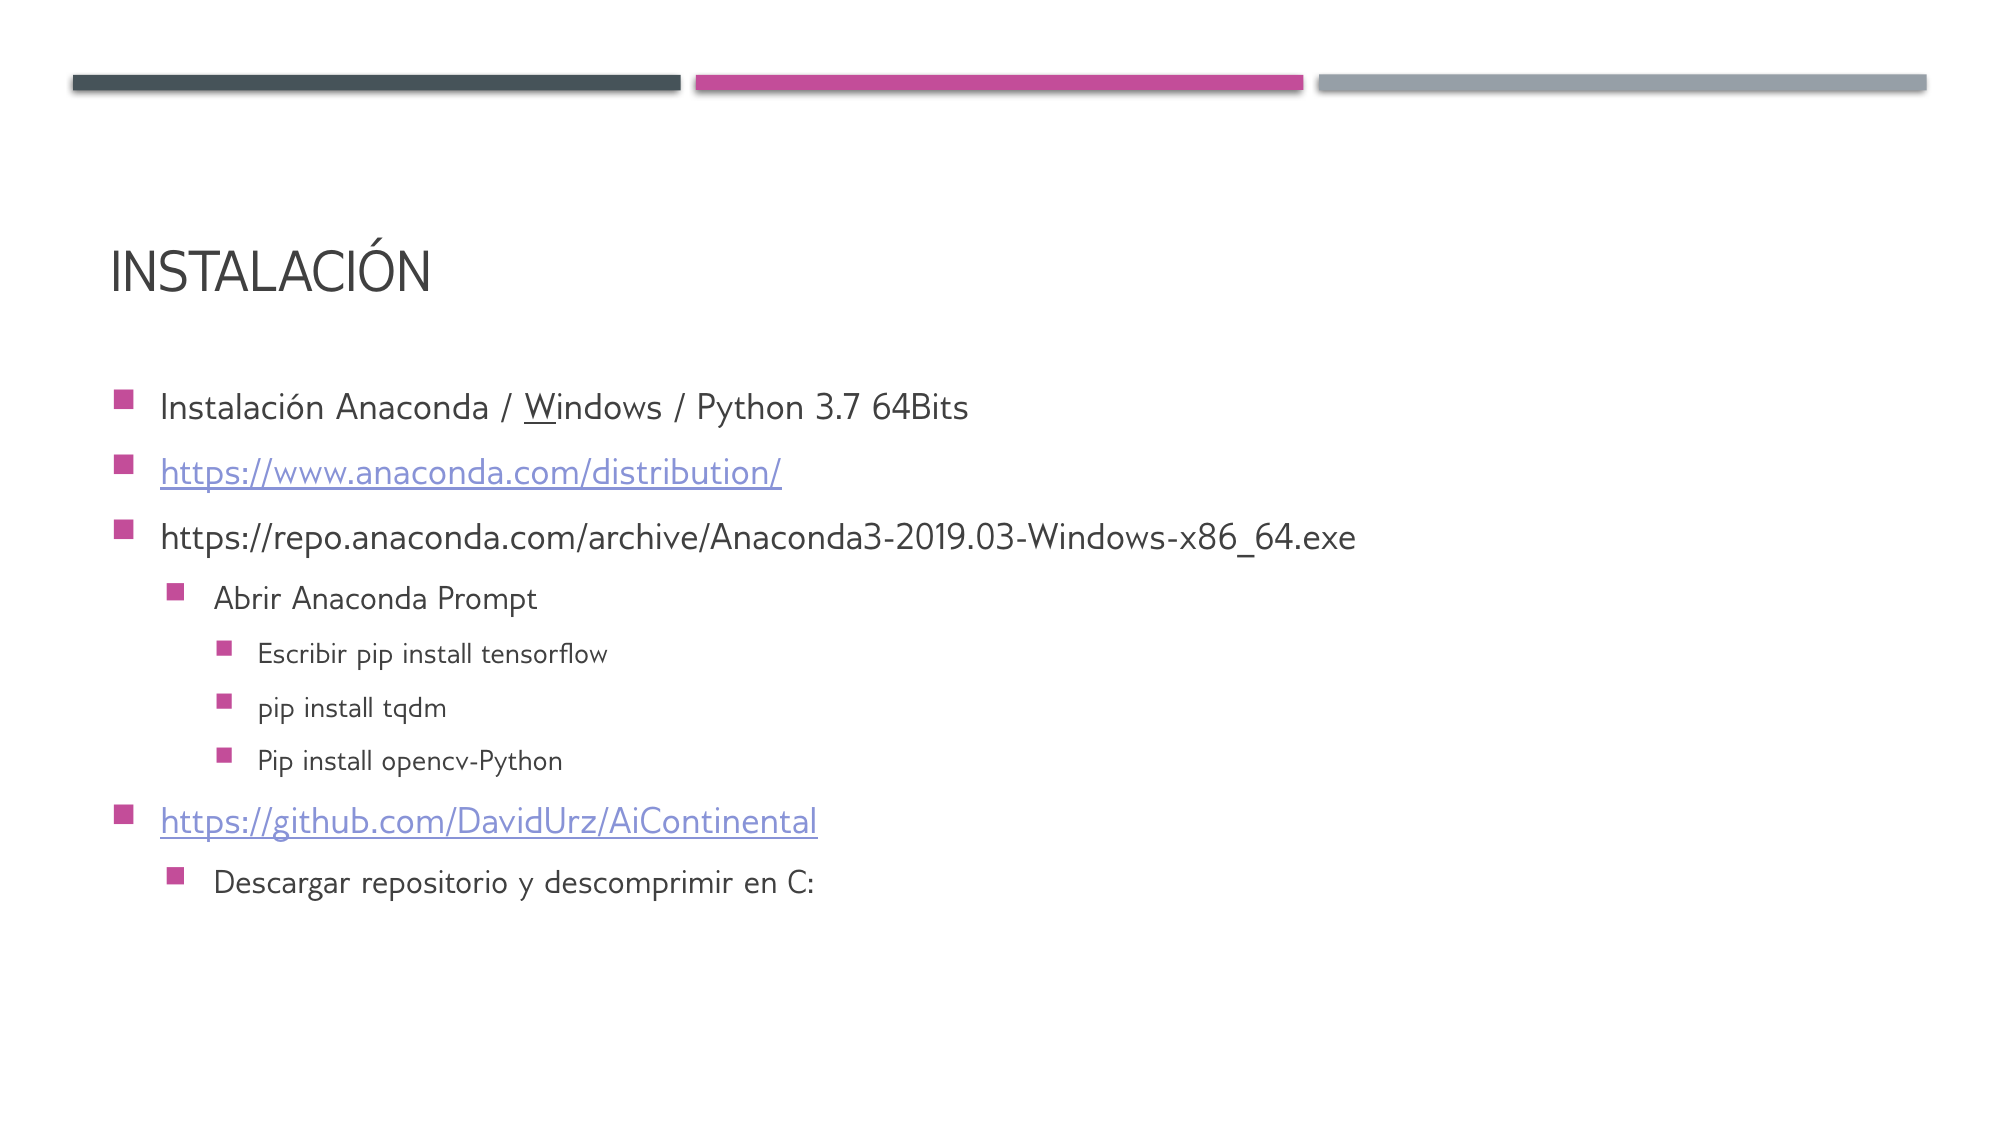

# Instalación
Instalación Anaconda / Windows / Python 3.7 64Bits
https://www.anaconda.com/distribution/
https://repo.anaconda.com/archive/Anaconda3-2019.03-Windows-x86_64.exe
Abrir Anaconda Prompt
Escribir pip install tensorflow
pip install tqdm
Pip install opencv-Python
https://github.com/DavidUrz/AiContinental
Descargar repositorio y descomprimir en C: